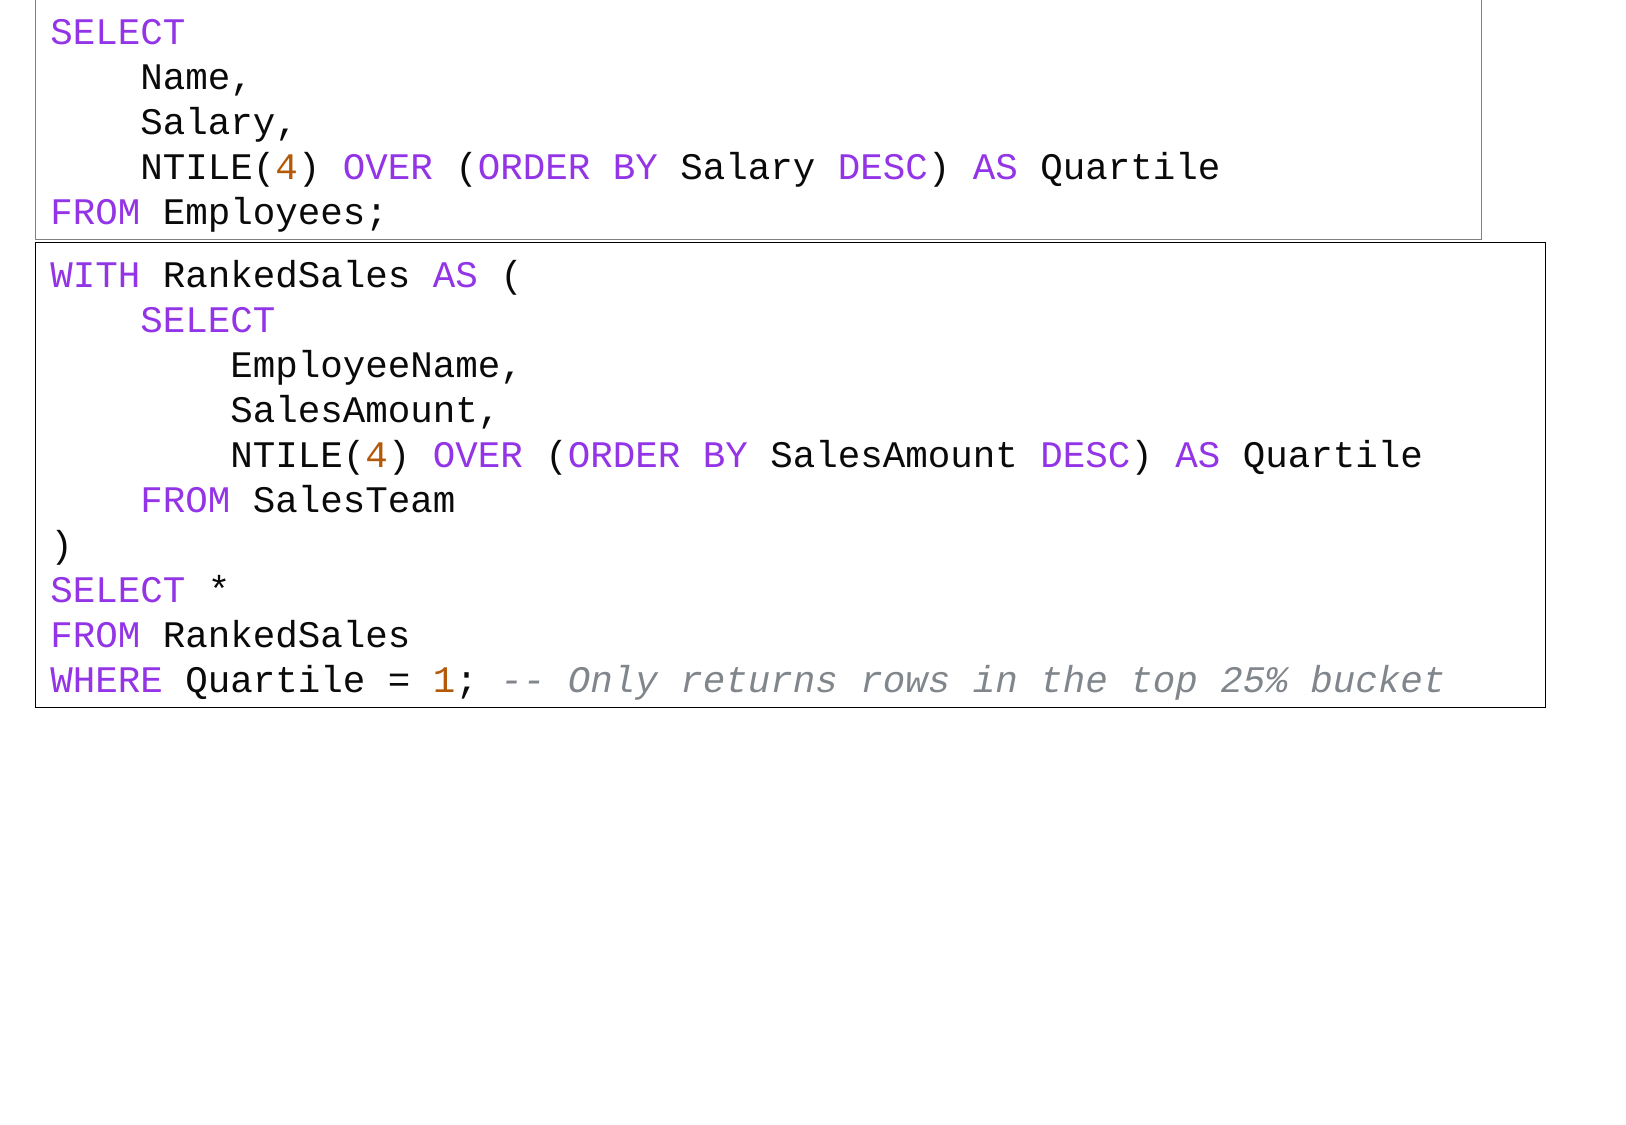

SELECT
    Name,
    Salary,
    NTILE(4) OVER (ORDER BY Salary DESC) AS Quartile
FROM Employees;
WITH RankedSales AS (
    SELECT
        EmployeeName,
        SalesAmount,
        NTILE(4) OVER (ORDER BY SalesAmount DESC) AS Quartile
    FROM SalesTeam
)
SELECT *
FROM RankedSales
WHERE Quartile = 1; -- Only returns rows in the top 25% bucket